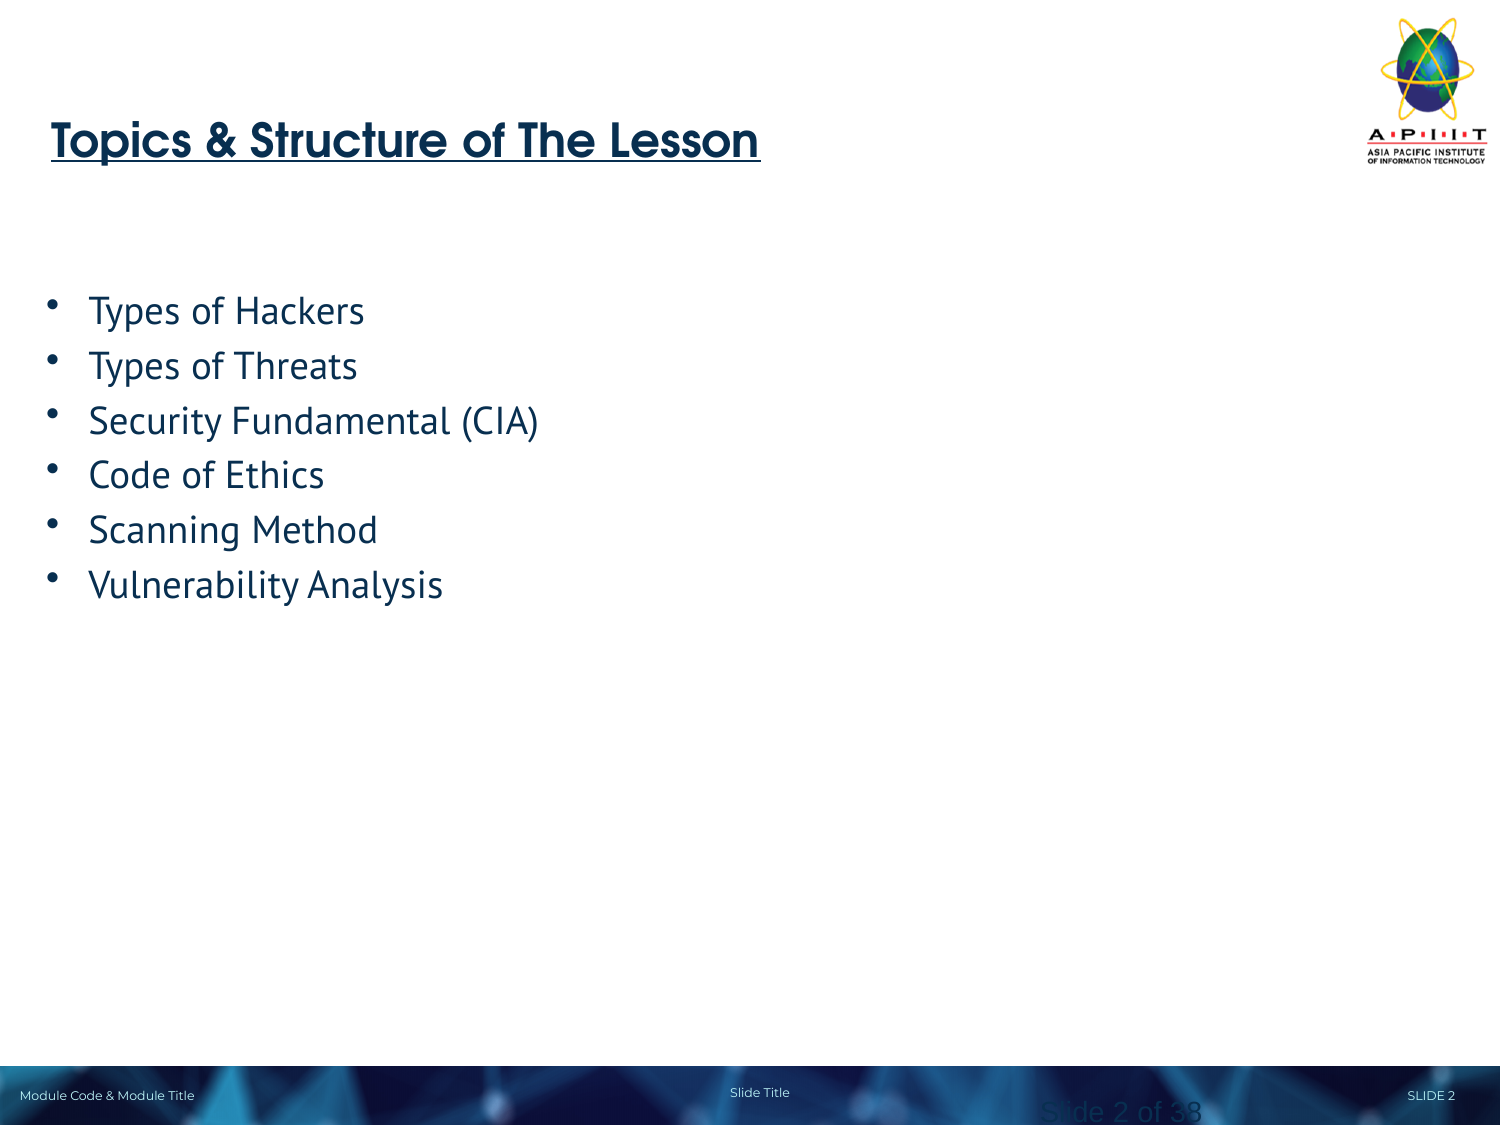

# Topics & Structure of The Lesson
Types of Hackers
Types of Threats
Security Fundamental (CIA)
Code of Ethics
Scanning Method
Vulnerability Analysis
Slide 2 of 38